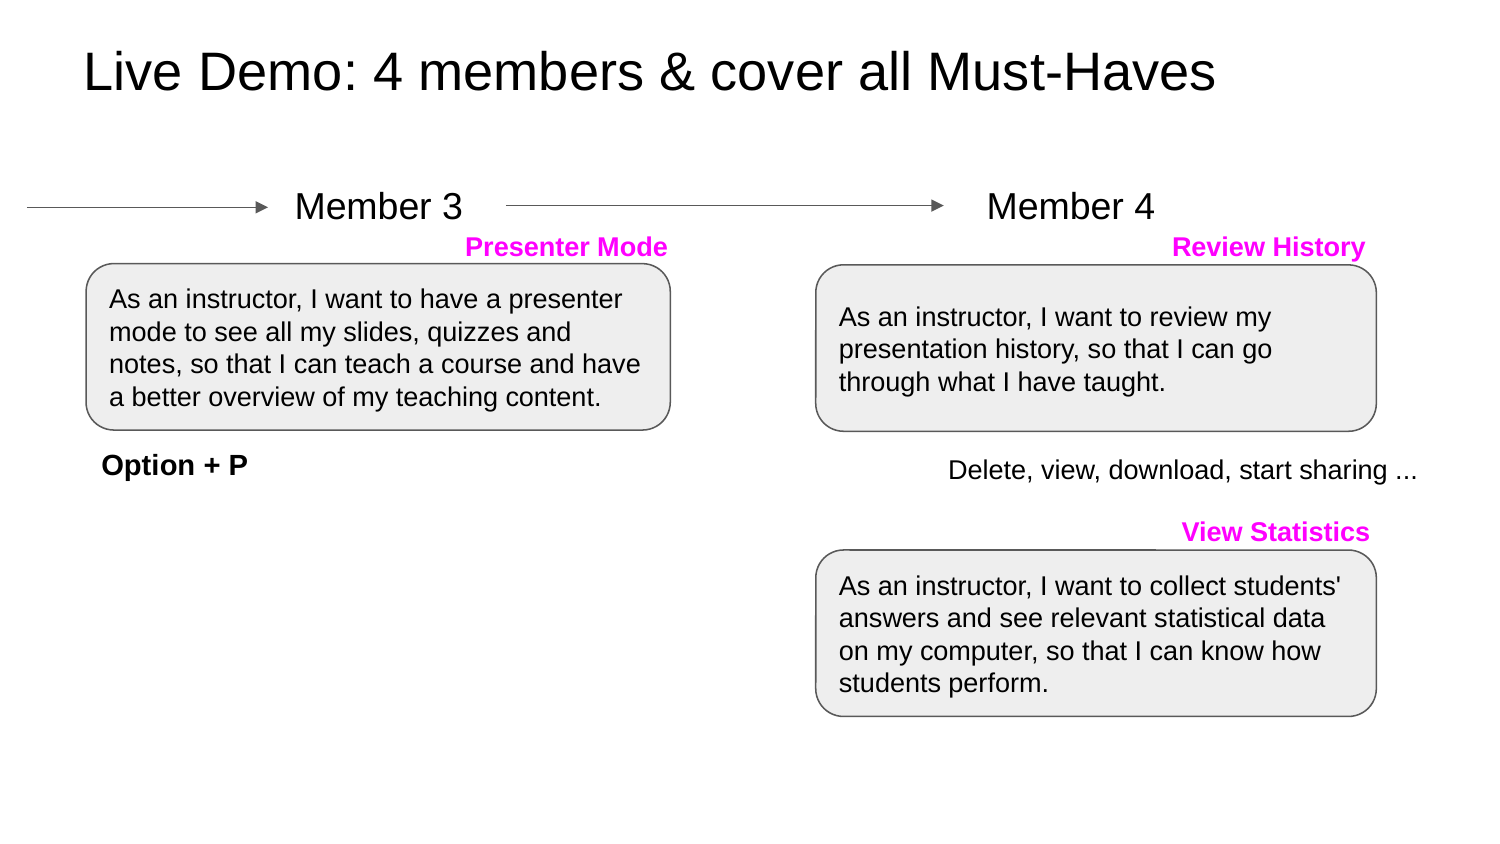

Live Demo: 4 members & cover all Must-Haves
# Member 3
Member 4
Presenter Mode
Review History
As an instructor, I want to have a presenter mode to see all my slides, quizzes and notes, so that I can teach a course and have a better overview of my teaching content.
As an instructor, I want to review my presentation history, so that I can go through what I have taught.
Option + P
Delete, view, download, start sharing ...
View Statistics
As an instructor, I want to collect students' answers and see relevant statistical data on my computer, so that I can know how students perform.